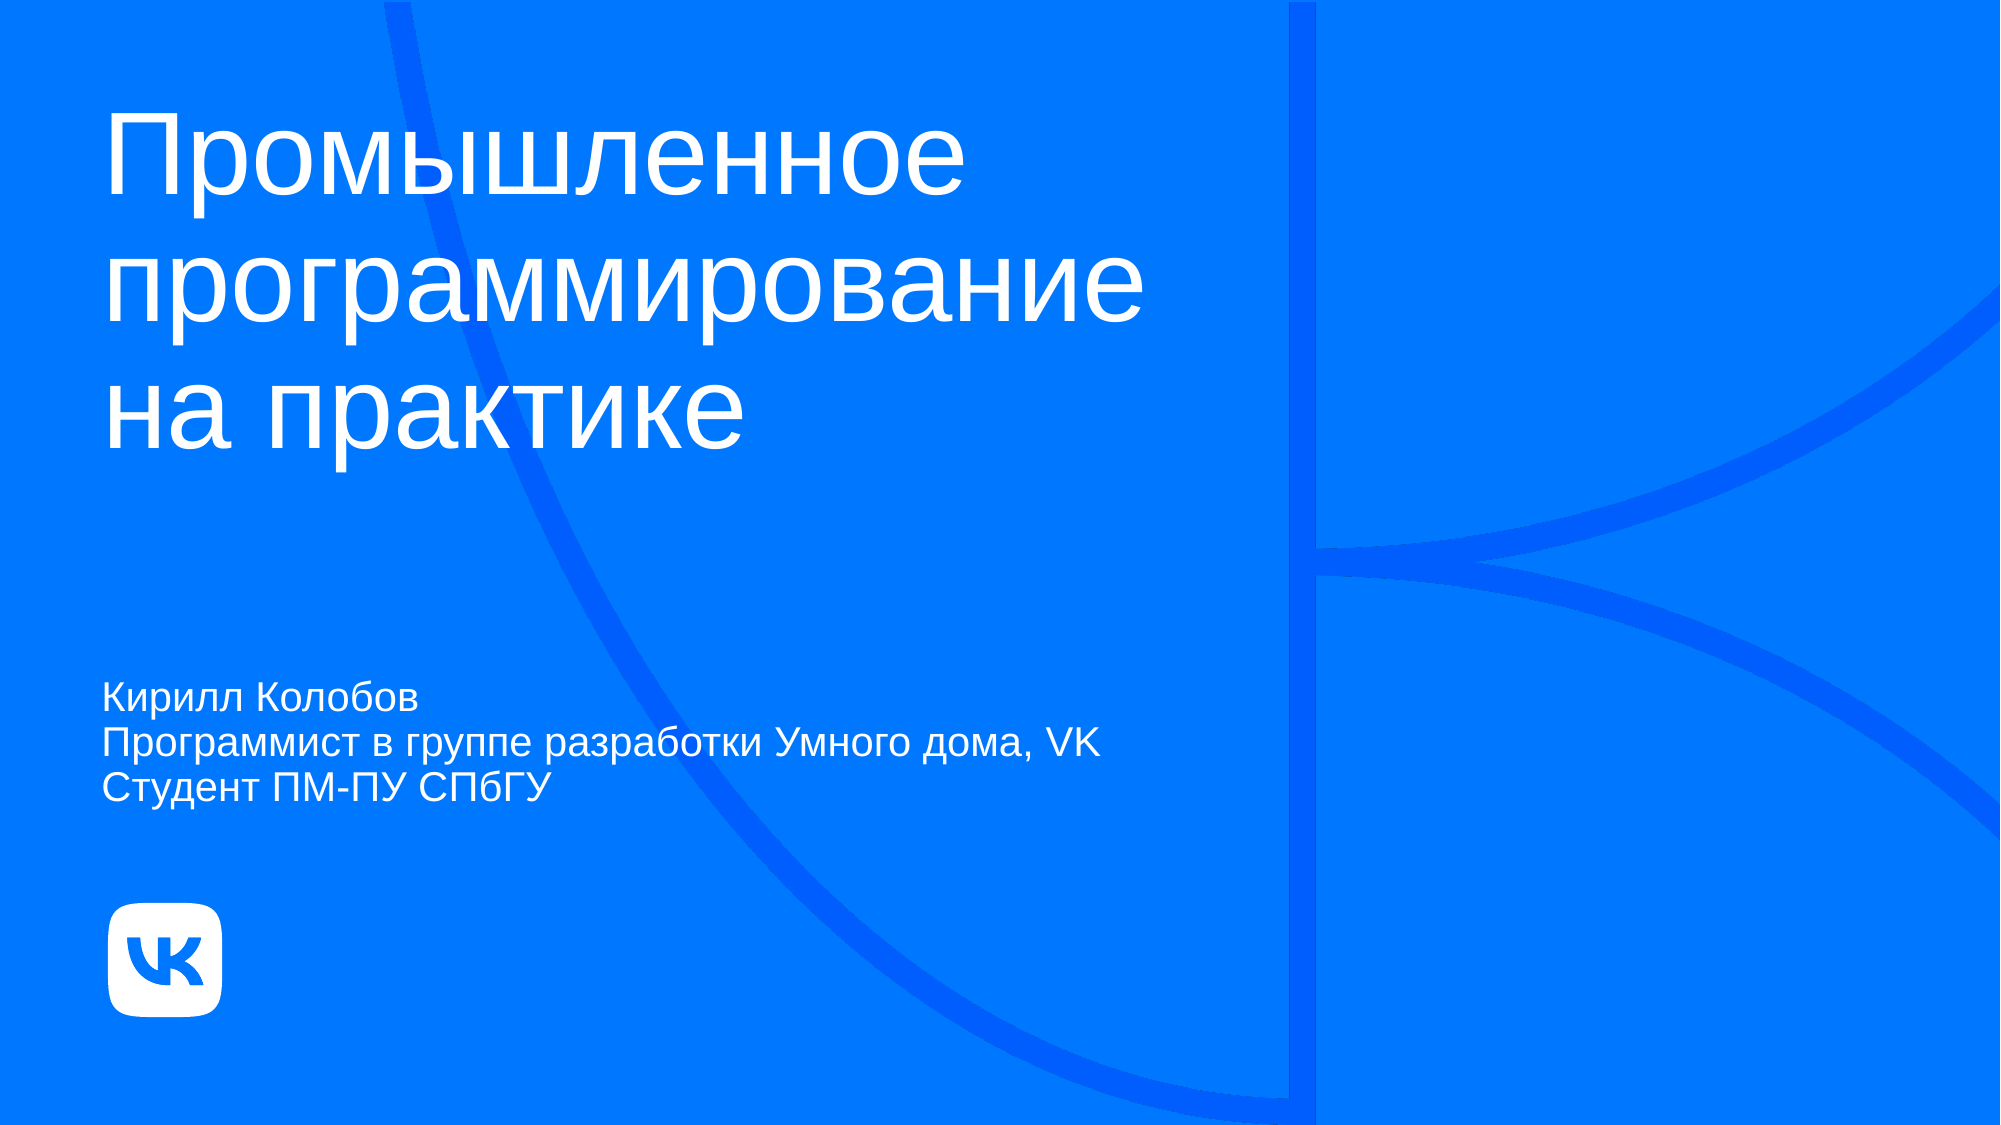

# Промышленное программирование на практике
Кирилл Колобов
Программист в группе разработки Умного дома, VK
Студент ПМ-ПУ СПбГУ